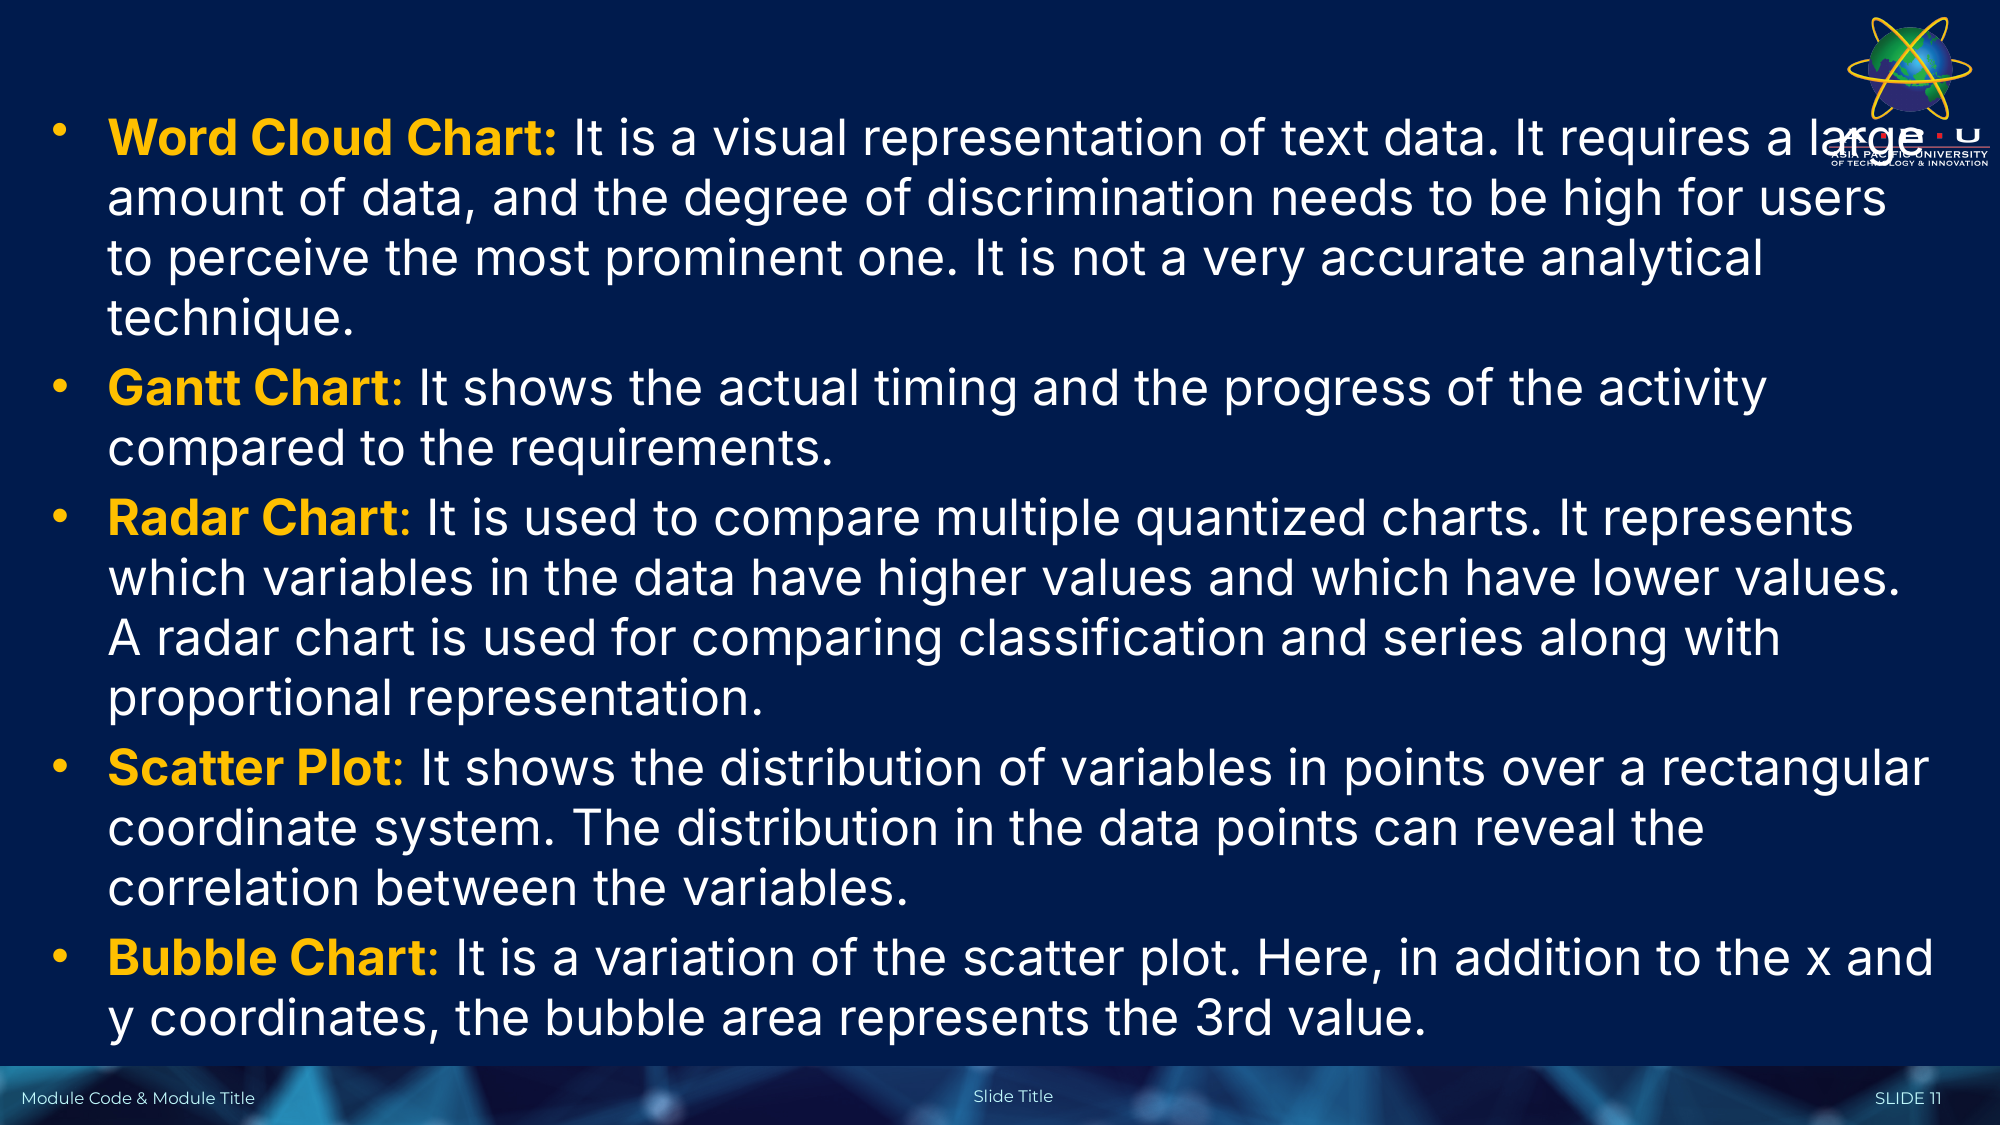

Word Cloud Chart: It is a visual representation of text data. It requires a large amount of data, and the degree of discrimination needs to be high for users to perceive the most prominent one. It is not a very accurate analytical technique.
Gantt Chart: It shows the actual timing and the progress of the activity compared to the requirements.
Radar Chart: It is used to compare multiple quantized charts. It represents which variables in the data have higher values and which have lower values. A radar chart is used for comparing classification and series along with proportional representation.
Scatter Plot: It shows the distribution of variables in points over a rectangular coordinate system. The distribution in the data points can reveal the correlation between the variables.
Bubble Chart: It is a variation of the scatter plot. Here, in addition to the x and y coordinates, the bubble area represents the 3rd value.